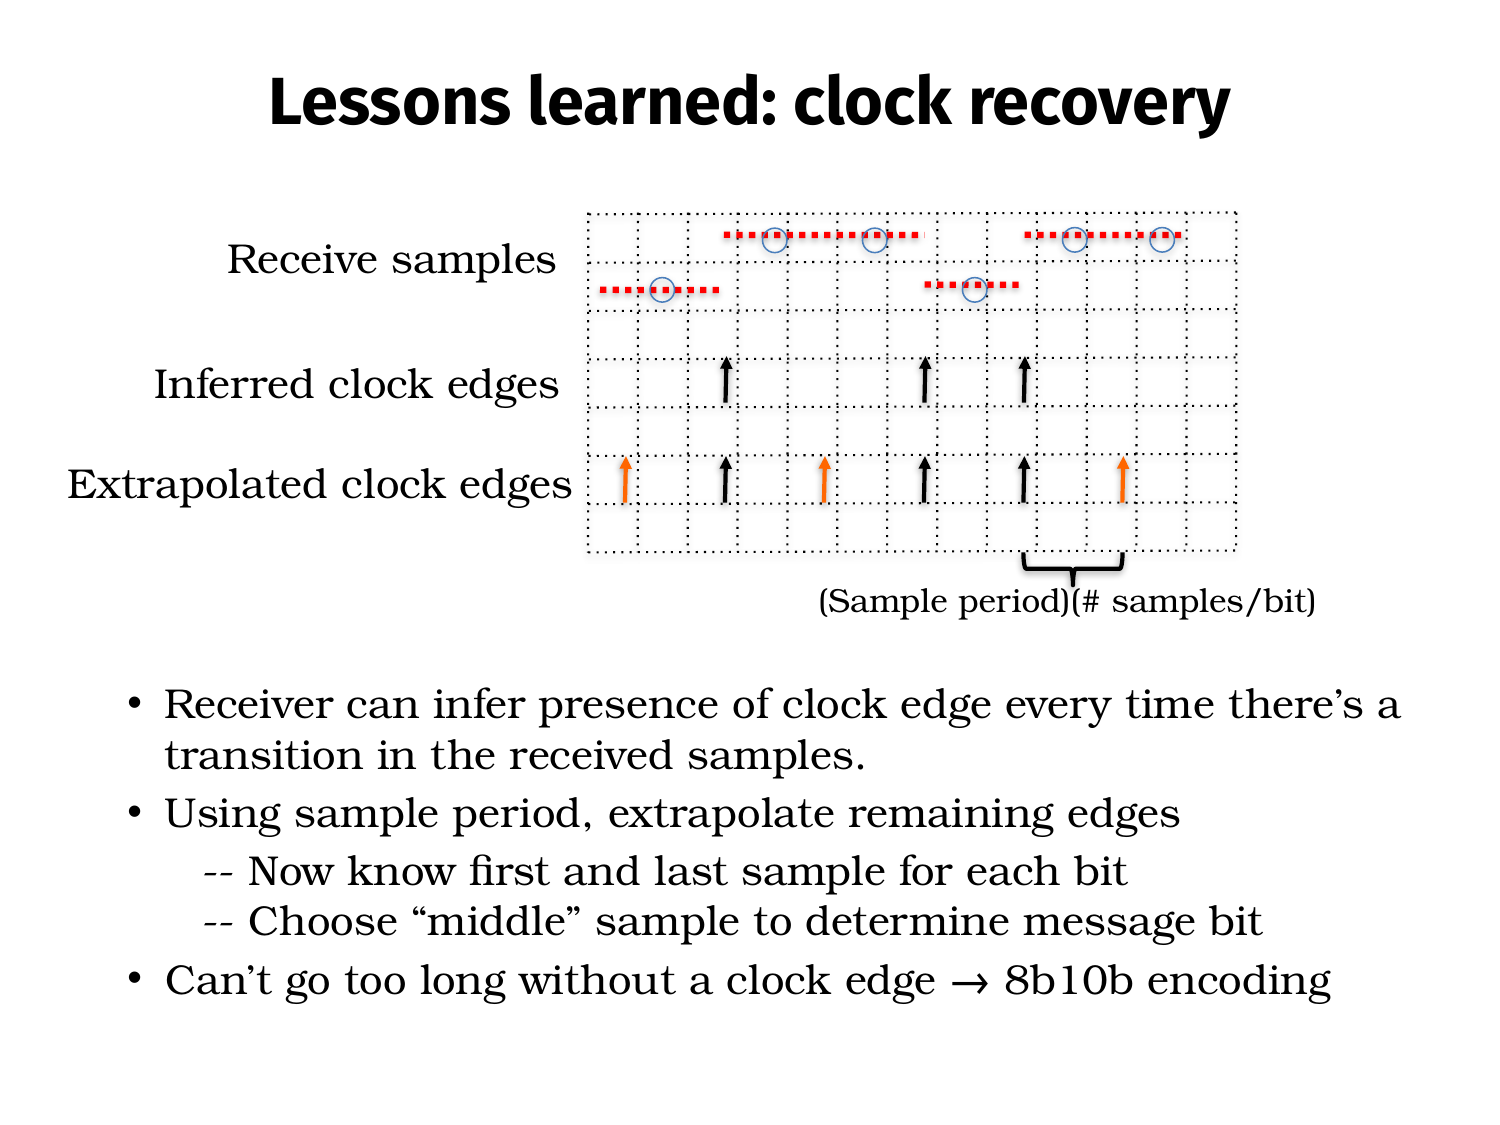

# Lessons learned: clock recovery
Receive samples

Inferred clock edges
Extrapolated clock edges

(Sample period)(# samples/bit)
Receiver can infer presence of clock edge every time there’s a transition in the received samples.
Using sample period, extrapolate remaining edges
-- Now know first and last sample for each bit
-- Choose “middle” sample to determine message bit
Can’t go too long without a clock edge → 8b10b encoding